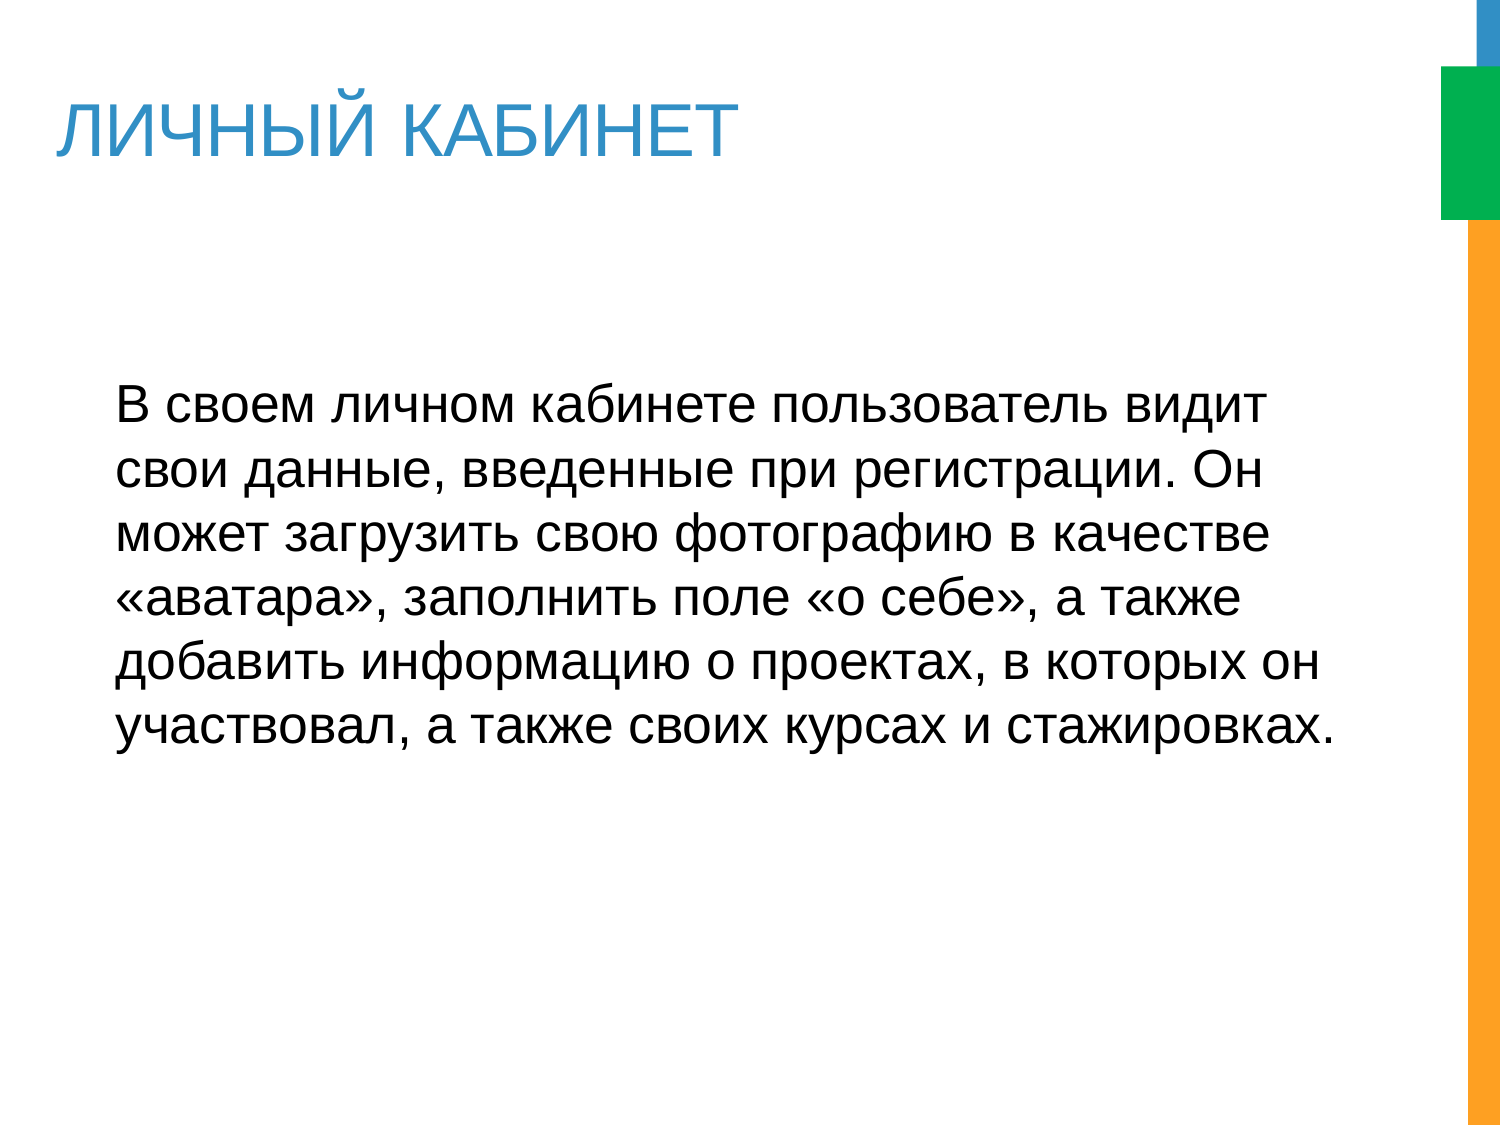

# Личный кабинет

В своем личном кабинете пользователь видит свои данные, введенные при регистрации. Он может загрузить свою фотографию в качестве «аватара», заполнить поле «о себе», а также добавить информацию о проектах, в которых он участвовал, а также своих курсах и стажировках.